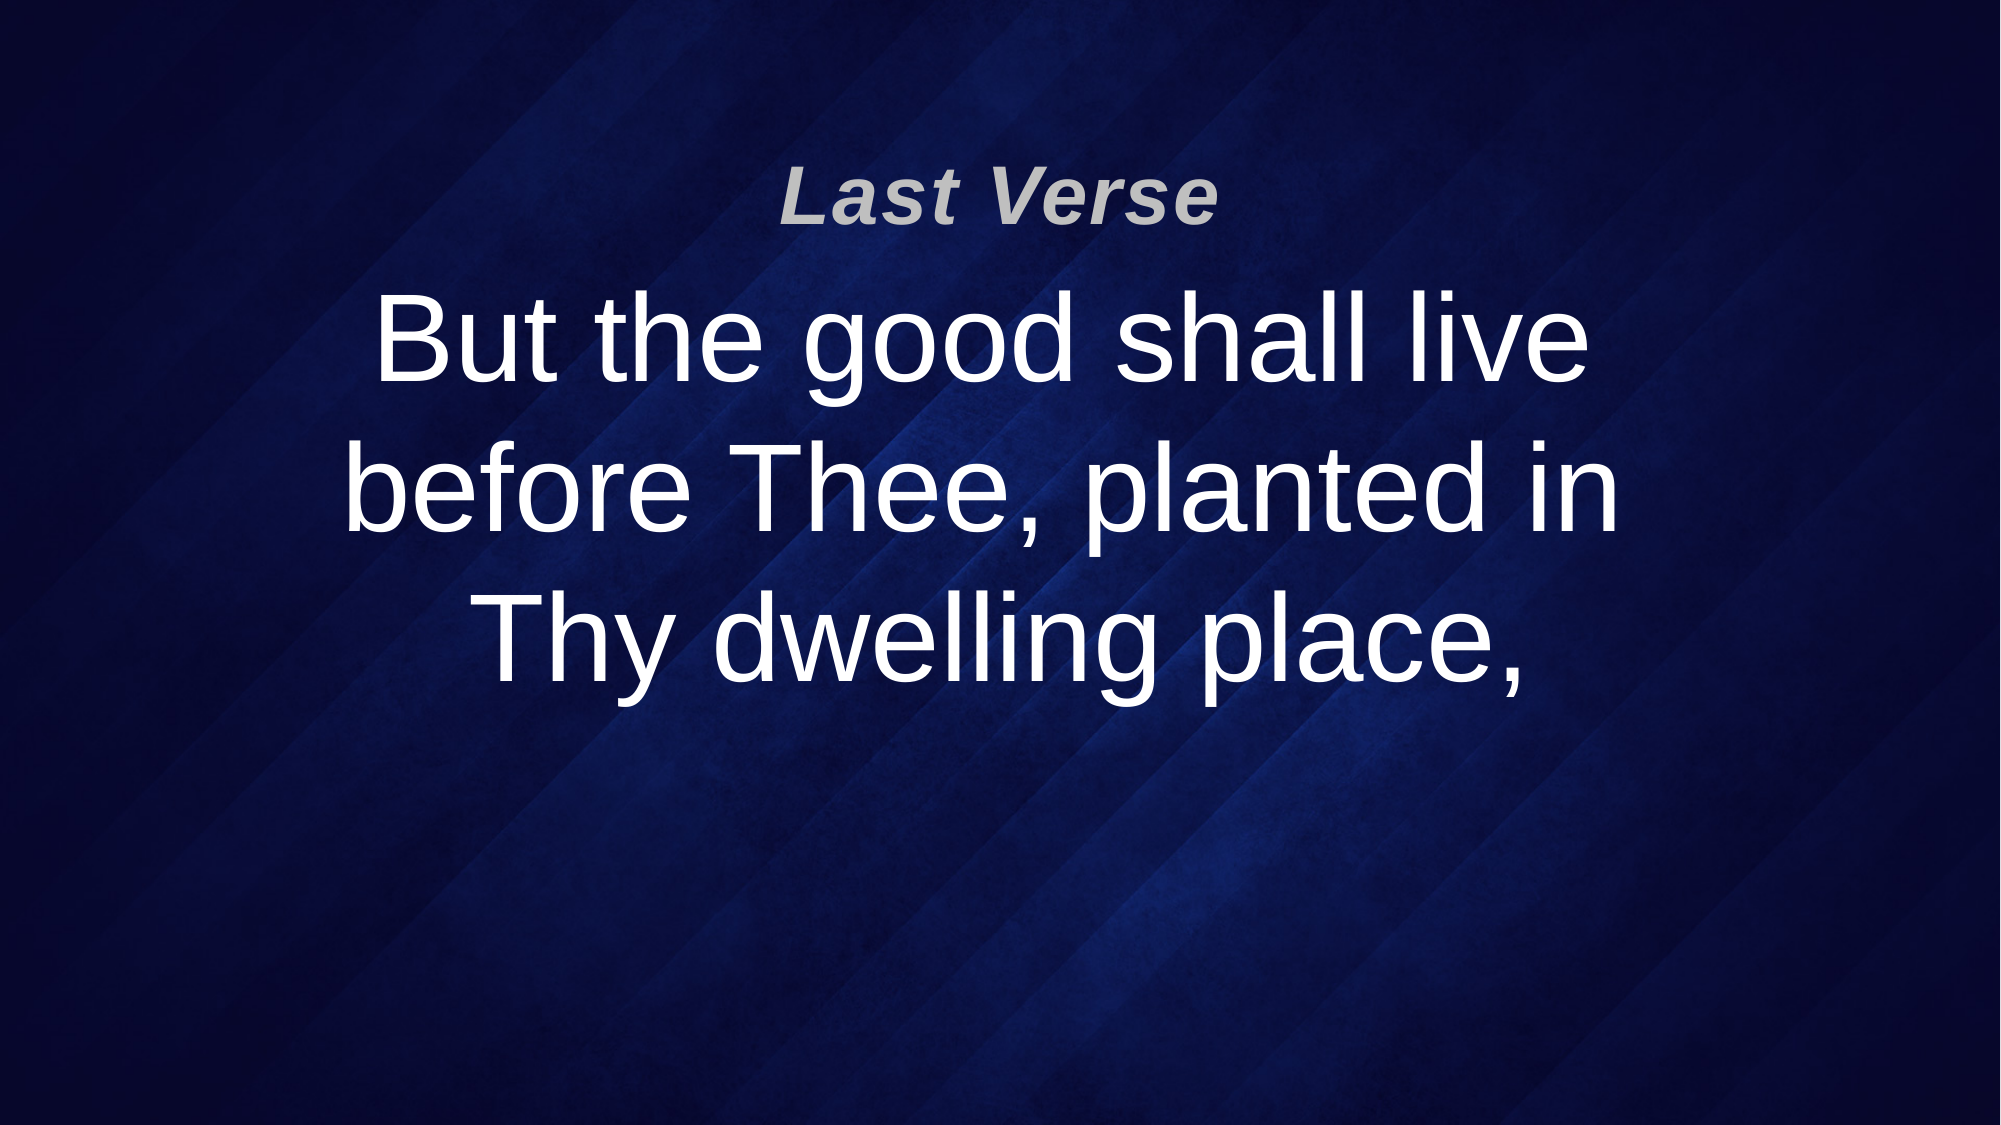

Last Verse
# But the good shall live before Thee, planted in Thy dwelling place,